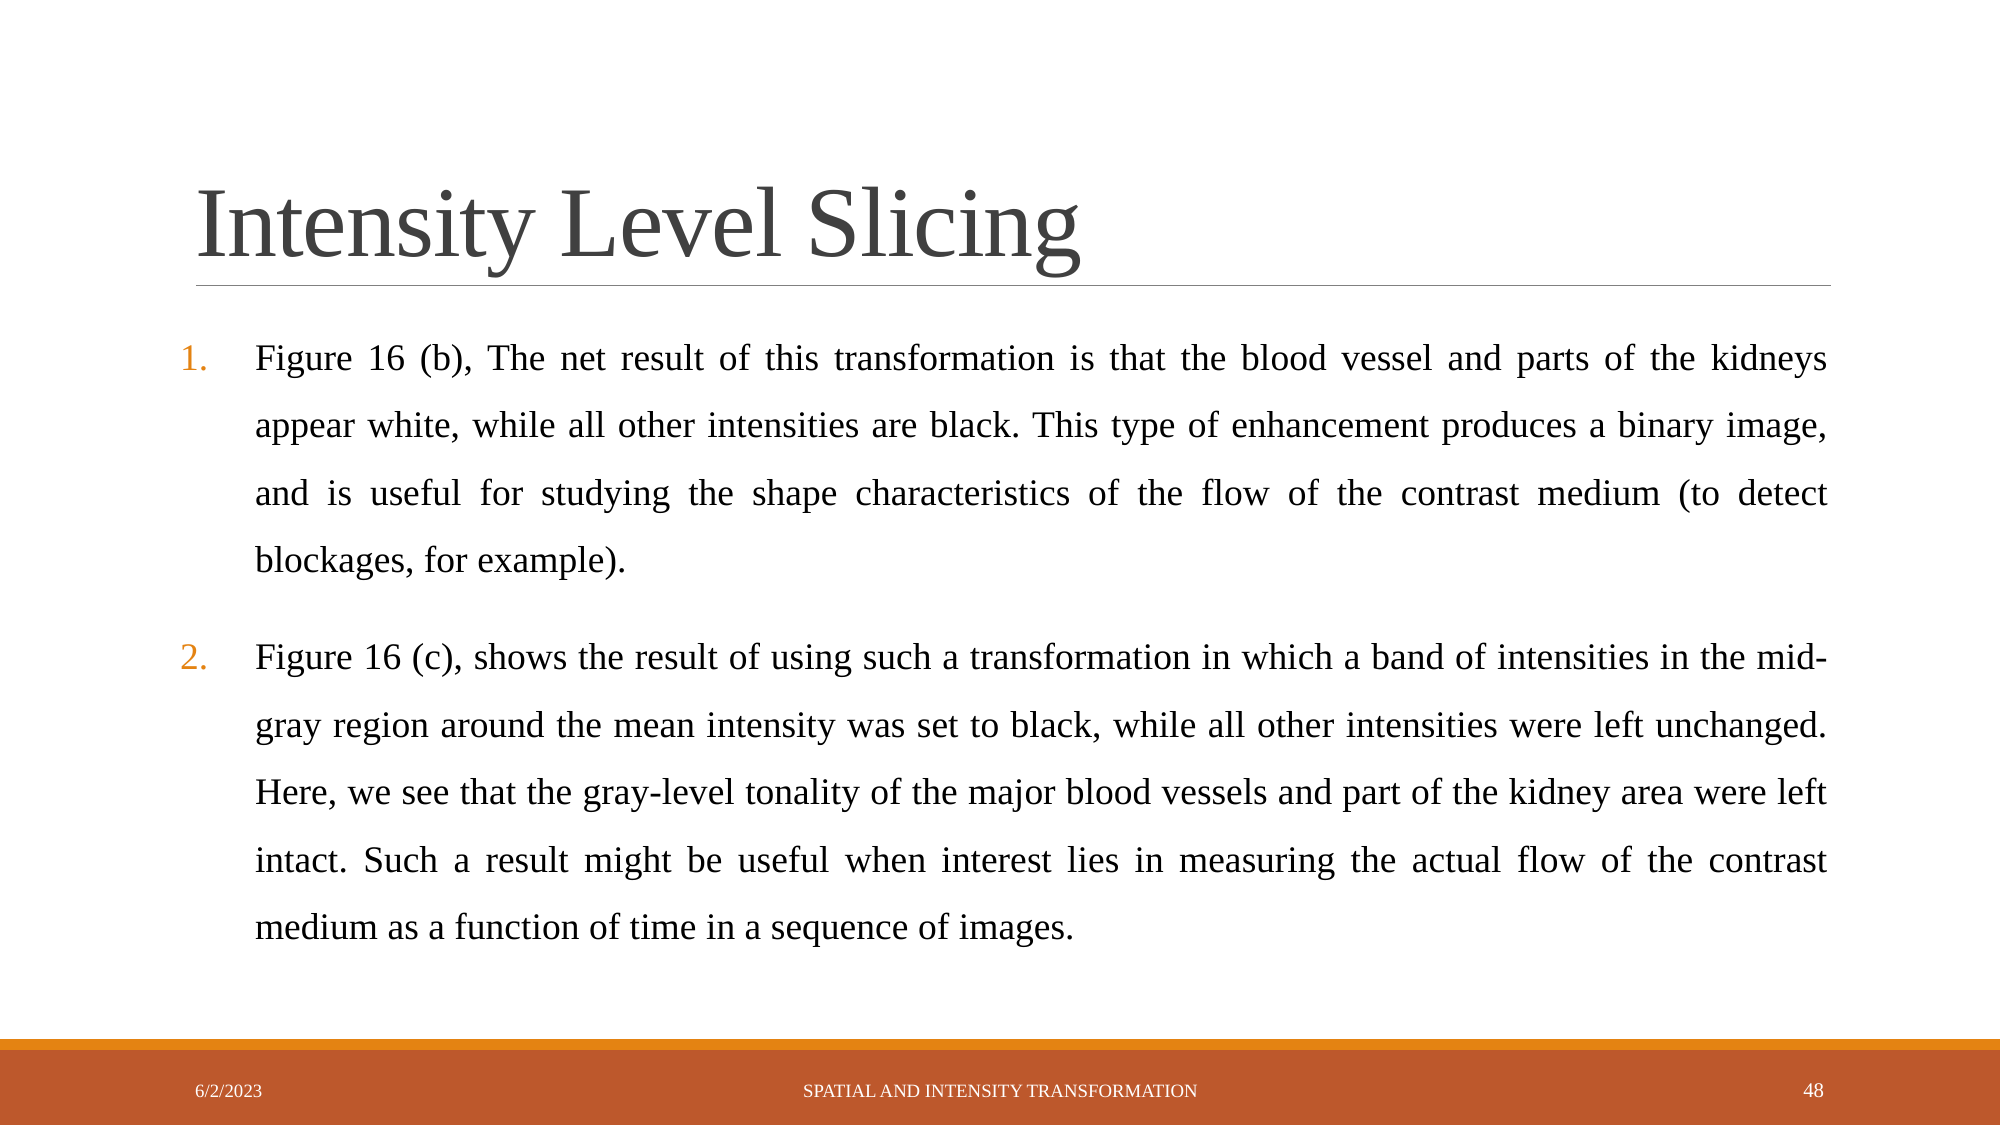

# Intensity Level Slicing
Figure 16 (b), The net result of this transformation is that the blood vessel and parts of the kidneys appear white, while all other intensities are black. This type of enhancement produces a binary image, and is useful for studying the shape characteristics of the flow of the contrast medium (to detect blockages, for example).
Figure 16 (c), shows the result of using such a transformation in which a band of intensities in the mid-gray region around the mean intensity was set to black, while all other intensities were left unchanged. Here, we see that the gray-level tonality of the major blood vessels and part of the kidney area were left intact. Such a result might be useful when interest lies in measuring the actual flow of the contrast medium as a function of time in a sequence of images.
6/2/2023
Spatial and Intensity Transformation
48